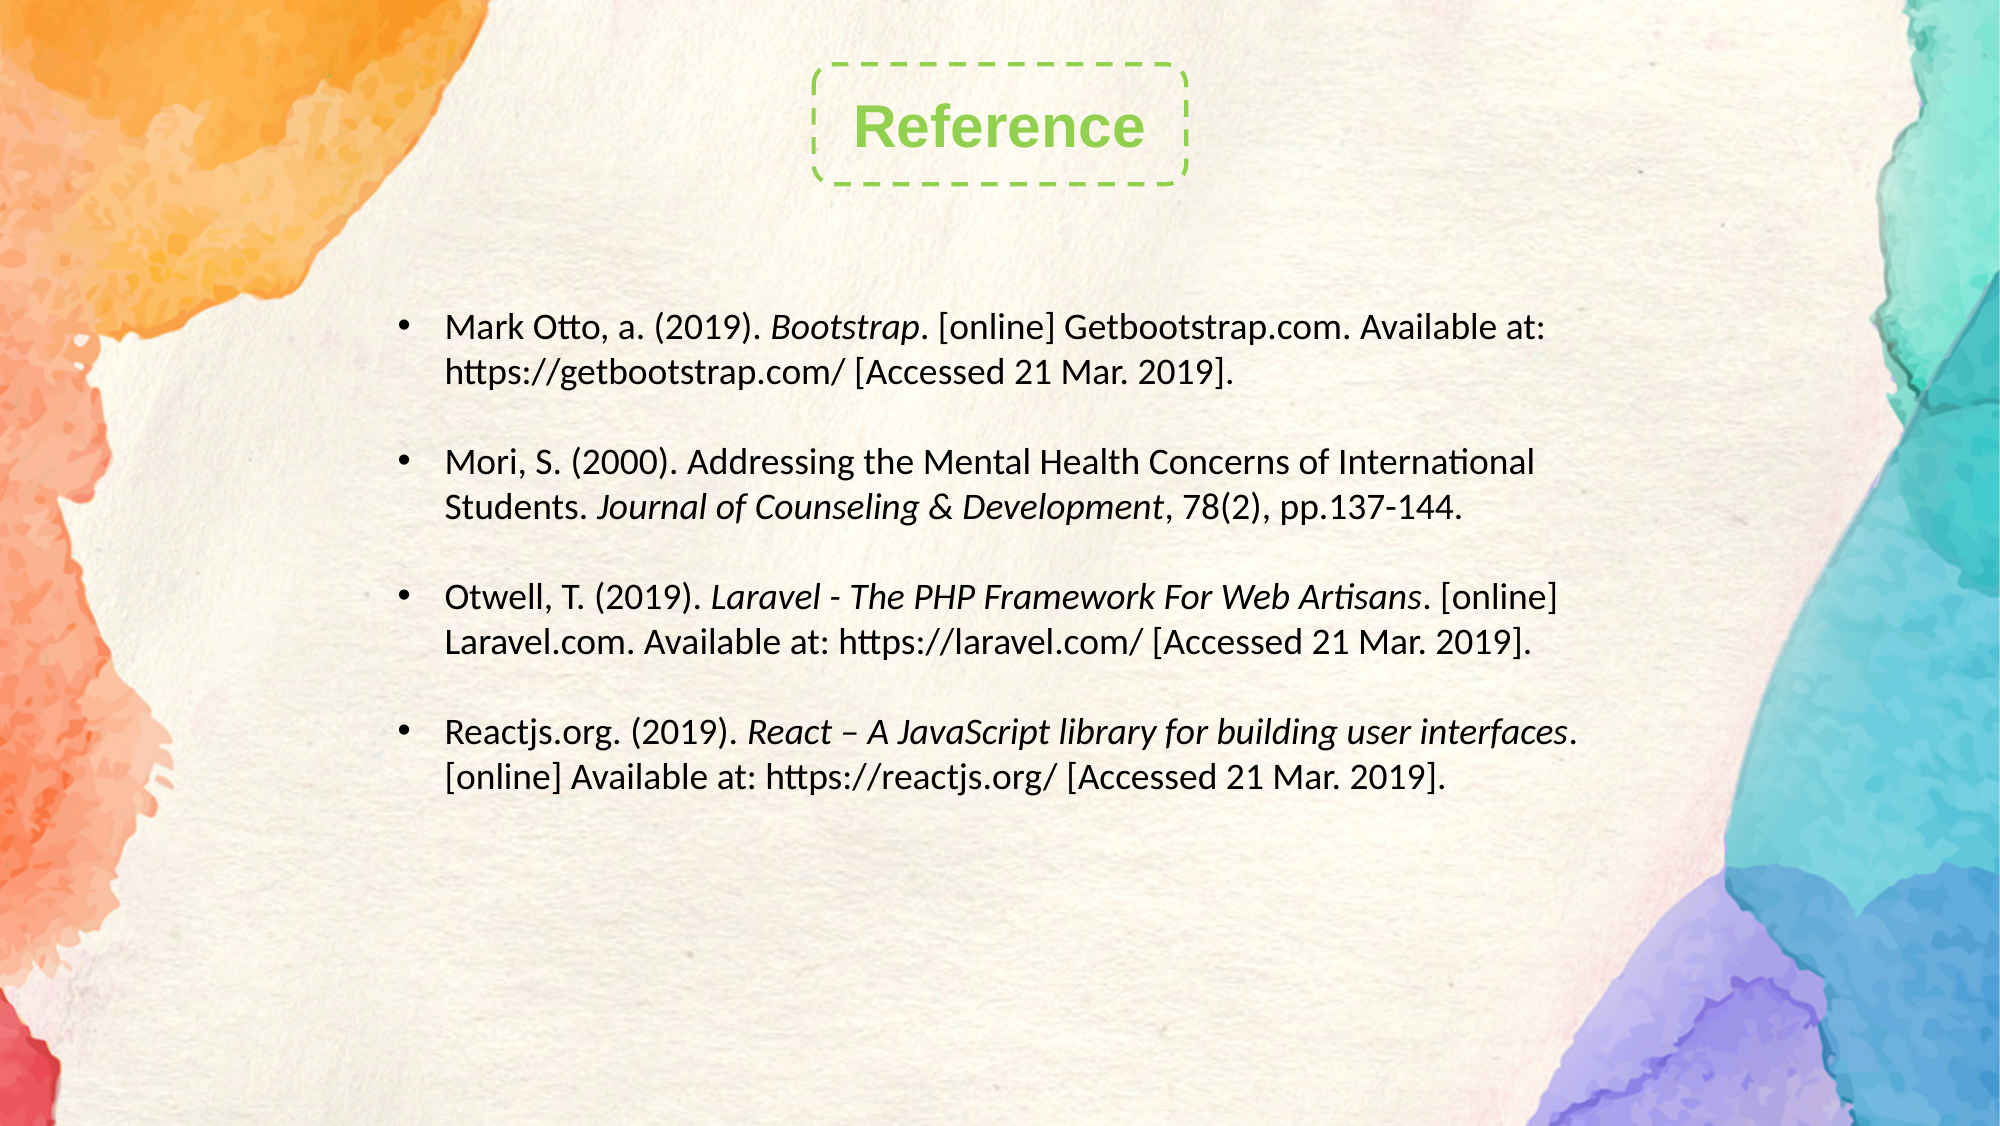

Reference
Mark Otto, a. (2019). Bootstrap. [online] Getbootstrap.com. Available at: https://getbootstrap.com/ [Accessed 21 Mar. 2019].

Mori, S. (2000). Addressing the Mental Health Concerns of International Students. Journal of Counseling & Development, 78(2), pp.137-144.

Otwell, T. (2019). Laravel - The PHP Framework For Web Artisans. [online] Laravel.com. Available at: https://laravel.com/ [Accessed 21 Mar. 2019].

Reactjs.org. (2019). React – A JavaScript library for building user interfaces. [online] Available at: https://reactjs.org/ [Accessed 21 Mar. 2019].